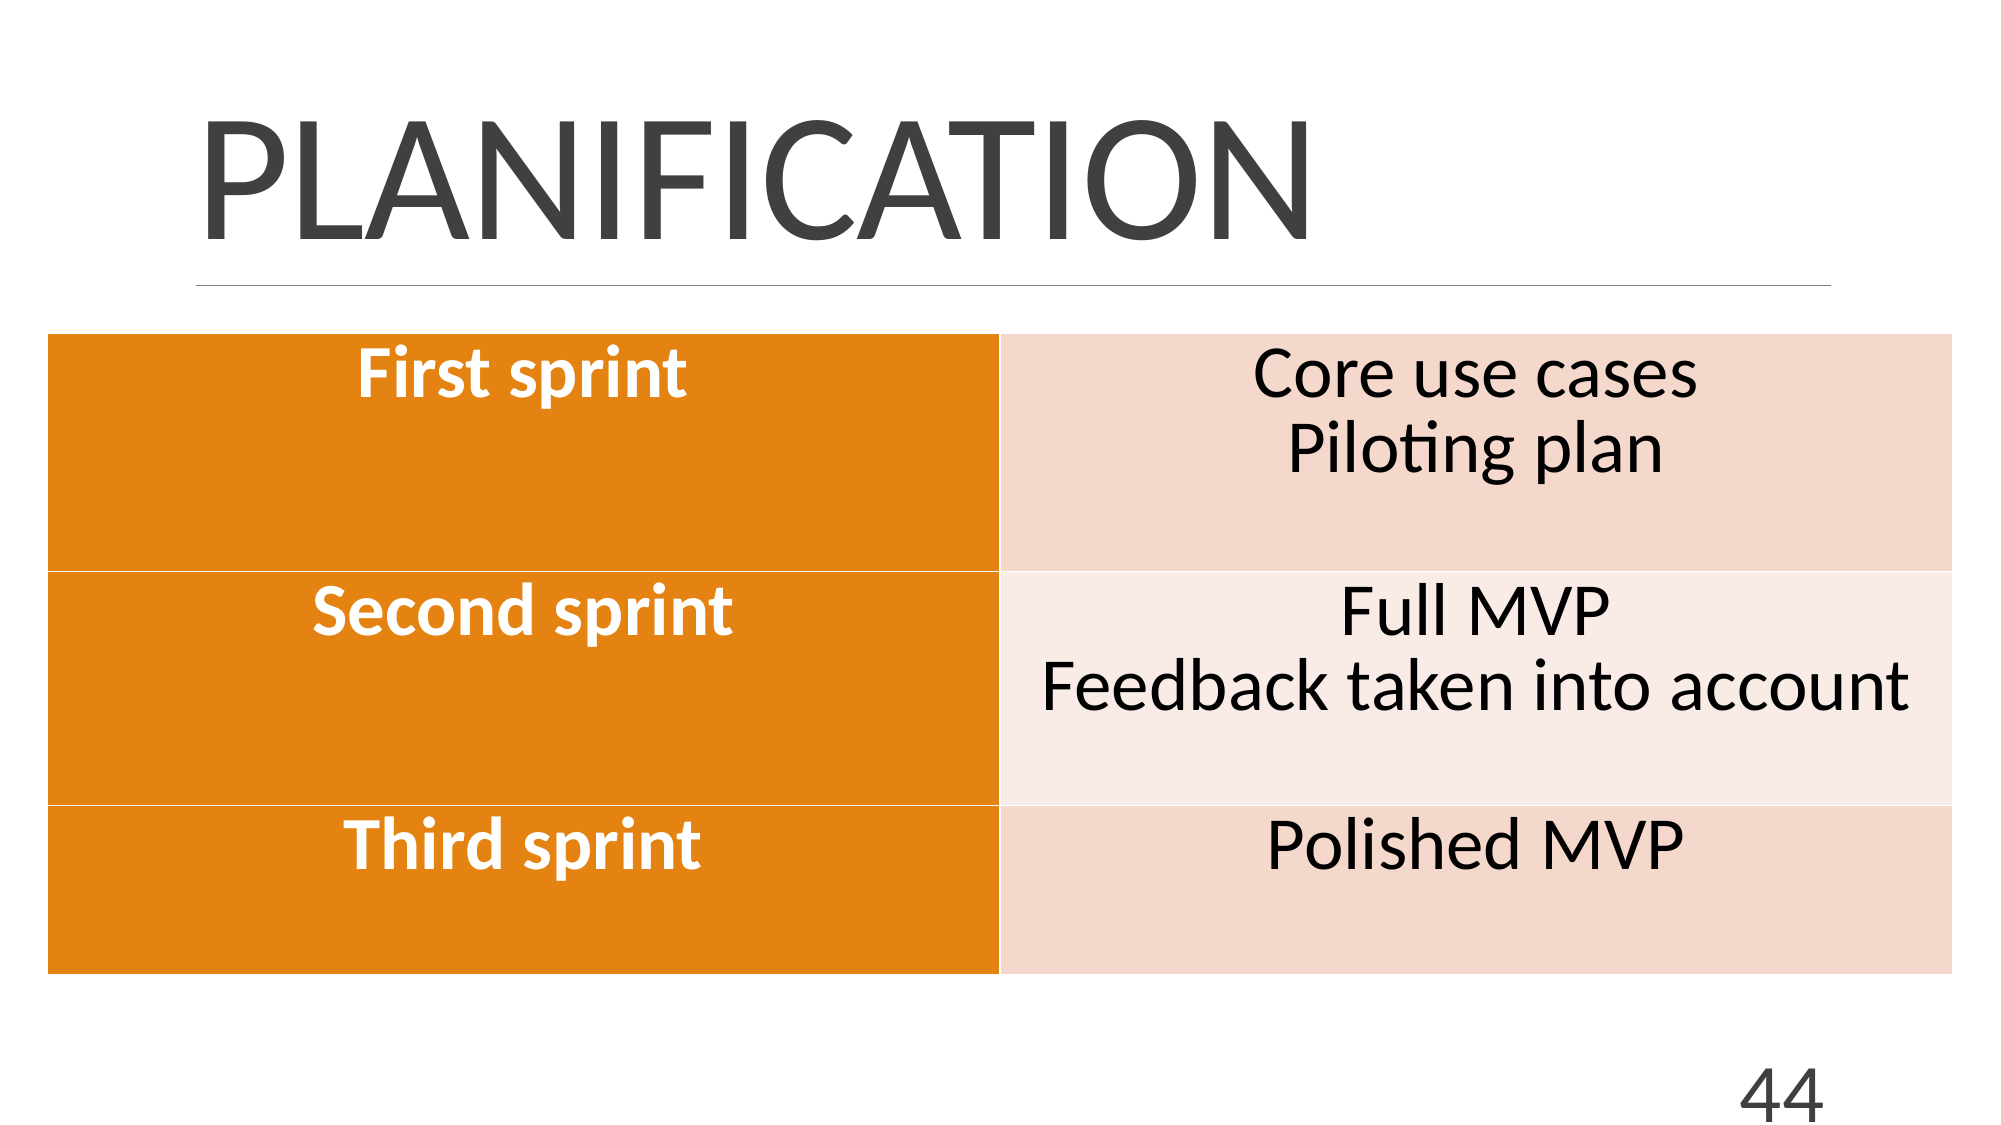

# PLANIFICATION
| First sprint | Core use cases Piloting plan |
| --- | --- |
| Second sprint | Full MVP Feedback taken into account |
| Third sprint | Polished MVP |
44